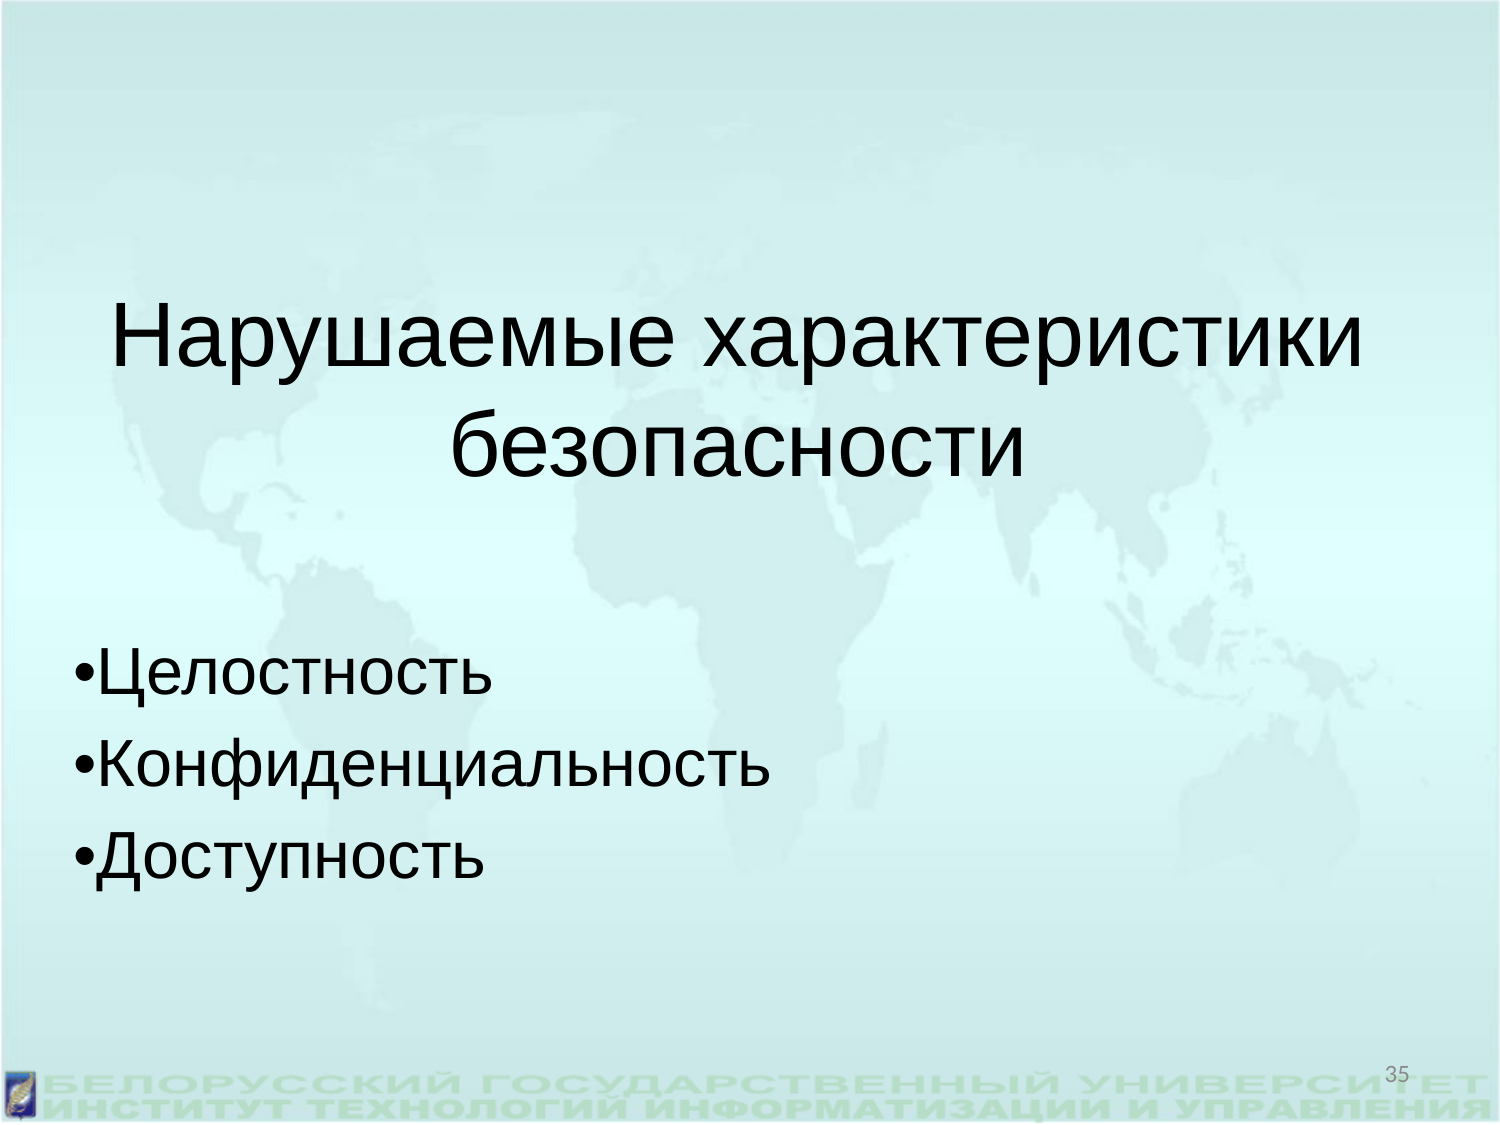

Нарушаемые характеристики безопасности

•Целостность
•Конфиденциальность
•Доступность
35